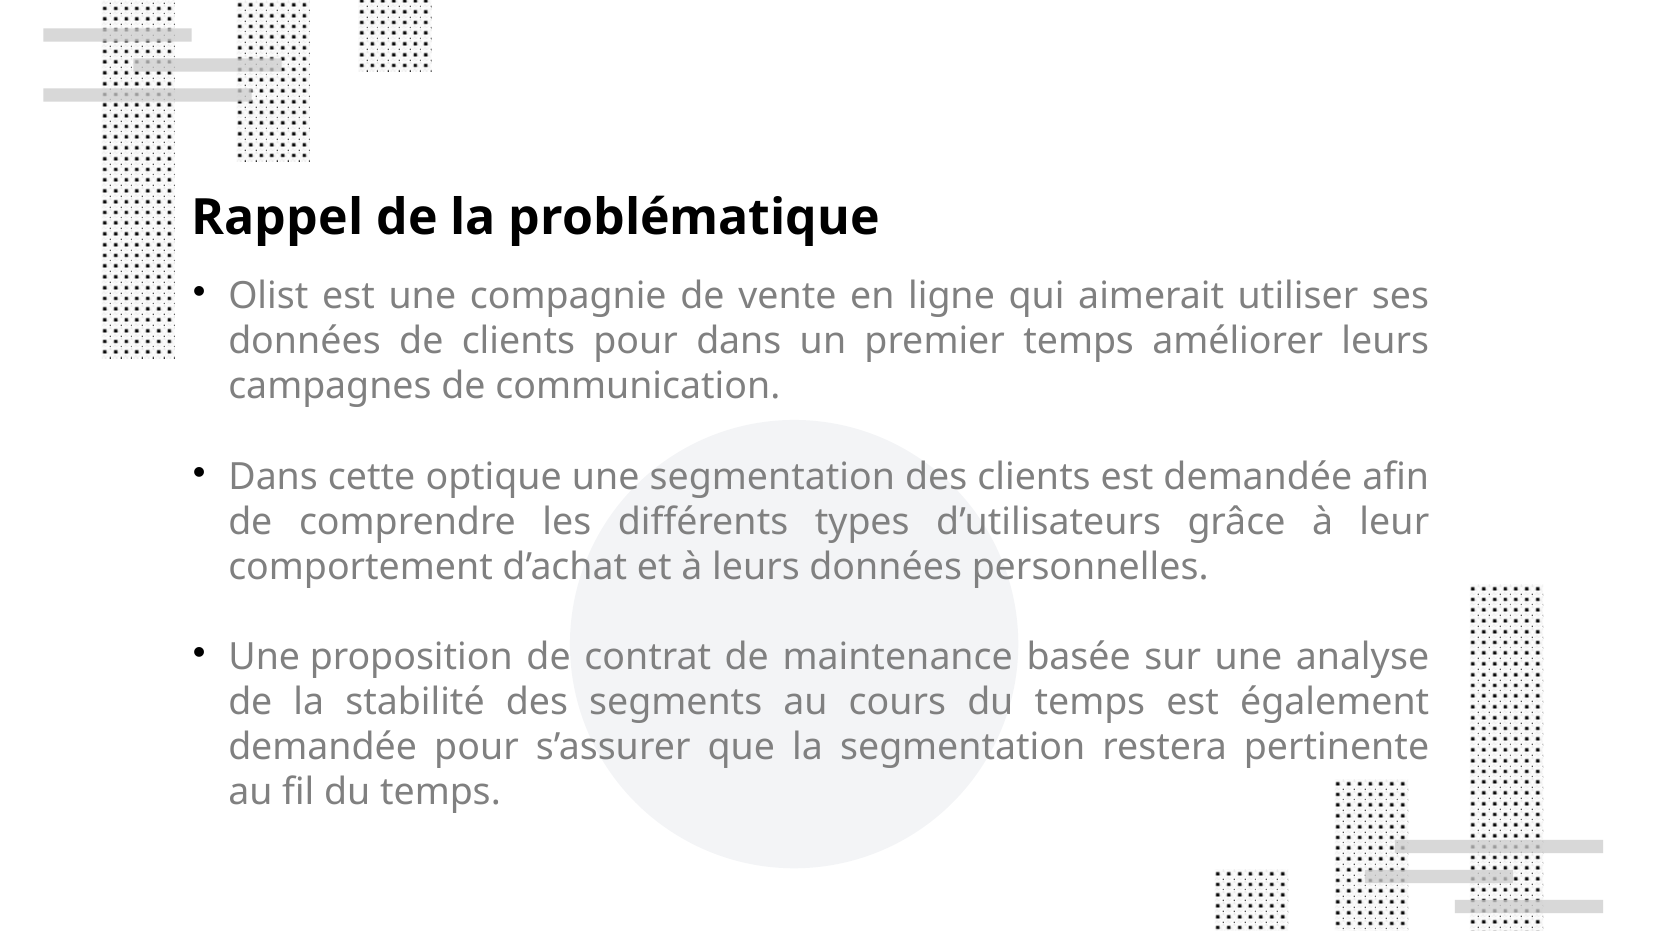

Rappel de la problématique
Olist est une compagnie de vente en ligne qui aimerait utiliser ses données de clients pour dans un premier temps améliorer leurs campagnes de communication.
Dans cette optique une segmentation des clients est demandée afin de comprendre les différents types d’utilisateurs grâce à leur comportement d’achat et à leurs données personnelles.
Une proposition de contrat de maintenance basée sur une analyse de la stabilité des segments au cours du temps est également demandée pour s’assurer que la segmentation restera pertinente au fil du temps.